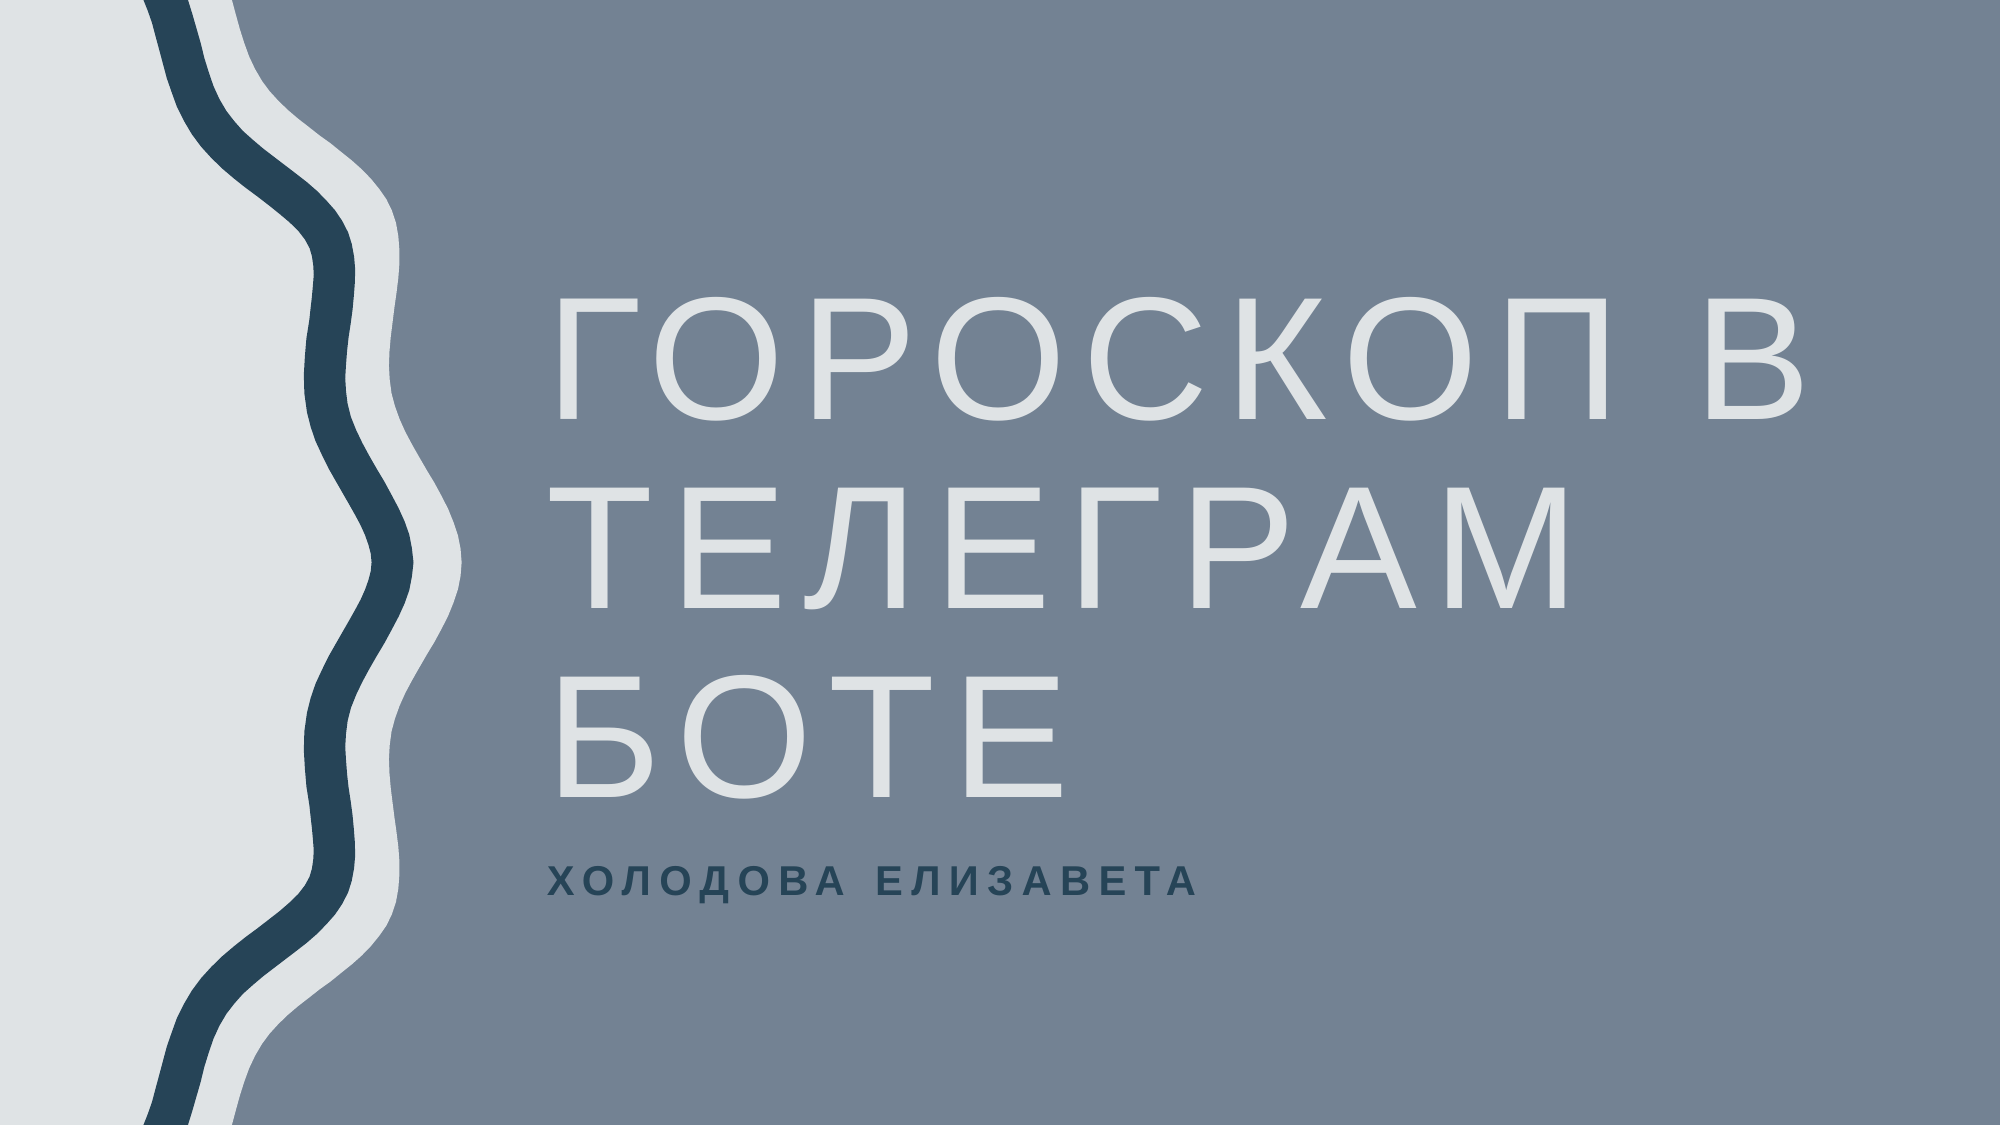

# Гороскоп в Телеграм боте
Холодова Елизавета